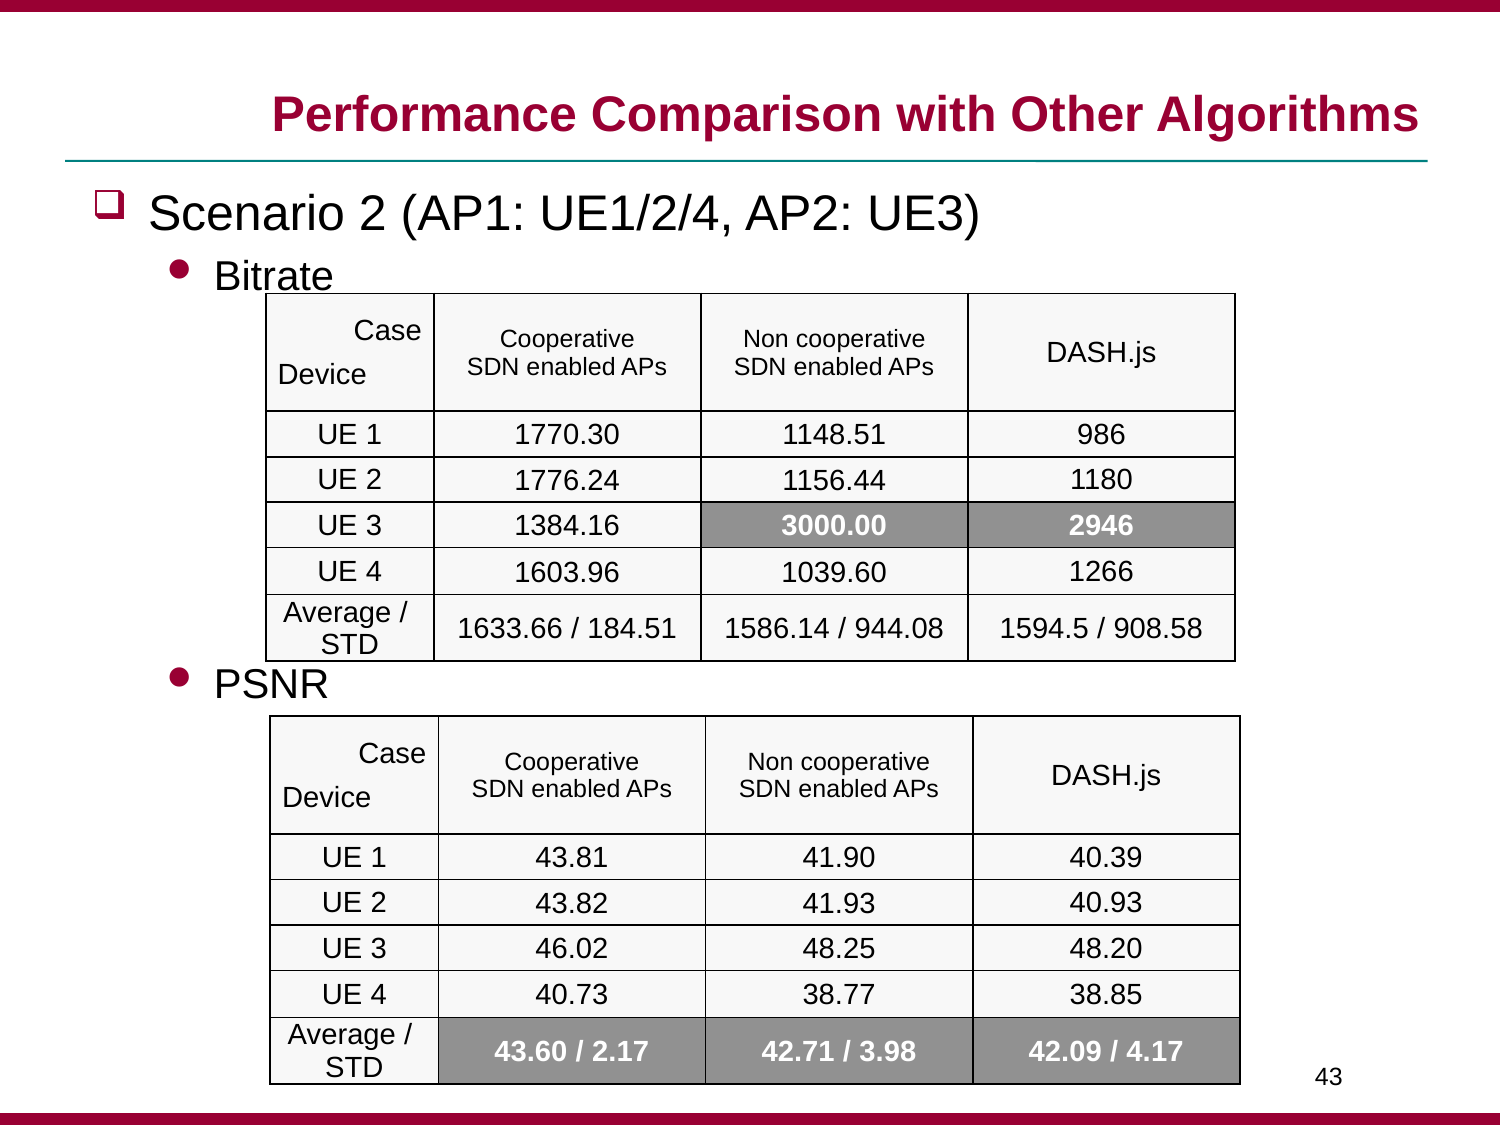

# Performance Comparison with Other Algorithms
Scenario 2 (AP1: UE1/2/4, AP2: UE3)
Bitrate

PSNR
| Case Device | Cooperative SDN enabled APs | Non cooperative SDN enabled APs | DASH.js |
| --- | --- | --- | --- |
| UE 1 | 1770.30 | 1148.51 | 986 |
| UE 2 | 1776.24 | 1156.44 | 1180 |
| UE 3 | 1384.16 | 3000.00 | 2946 |
| UE 4 | 1603.96 | 1039.60 | 1266 |
| Average / STD | 1633.66 / 184.51 | 1586.14 / 944.08 | 1594.5 / 908.58 |
| Case Device | Cooperative SDN enabled APs | Non cooperative SDN enabled APs | DASH.js |
| --- | --- | --- | --- |
| UE 1 | 43.81 | 41.90 | 40.39 |
| UE 2 | 43.82 | 41.93 | 40.93 |
| UE 3 | 46.02 | 48.25 | 48.20 |
| UE 4 | 40.73 | 38.77 | 38.85 |
| Average / STD | 43.60 / 2.17 | 42.71 / 3.98 | 42.09 / 4.17 |

43